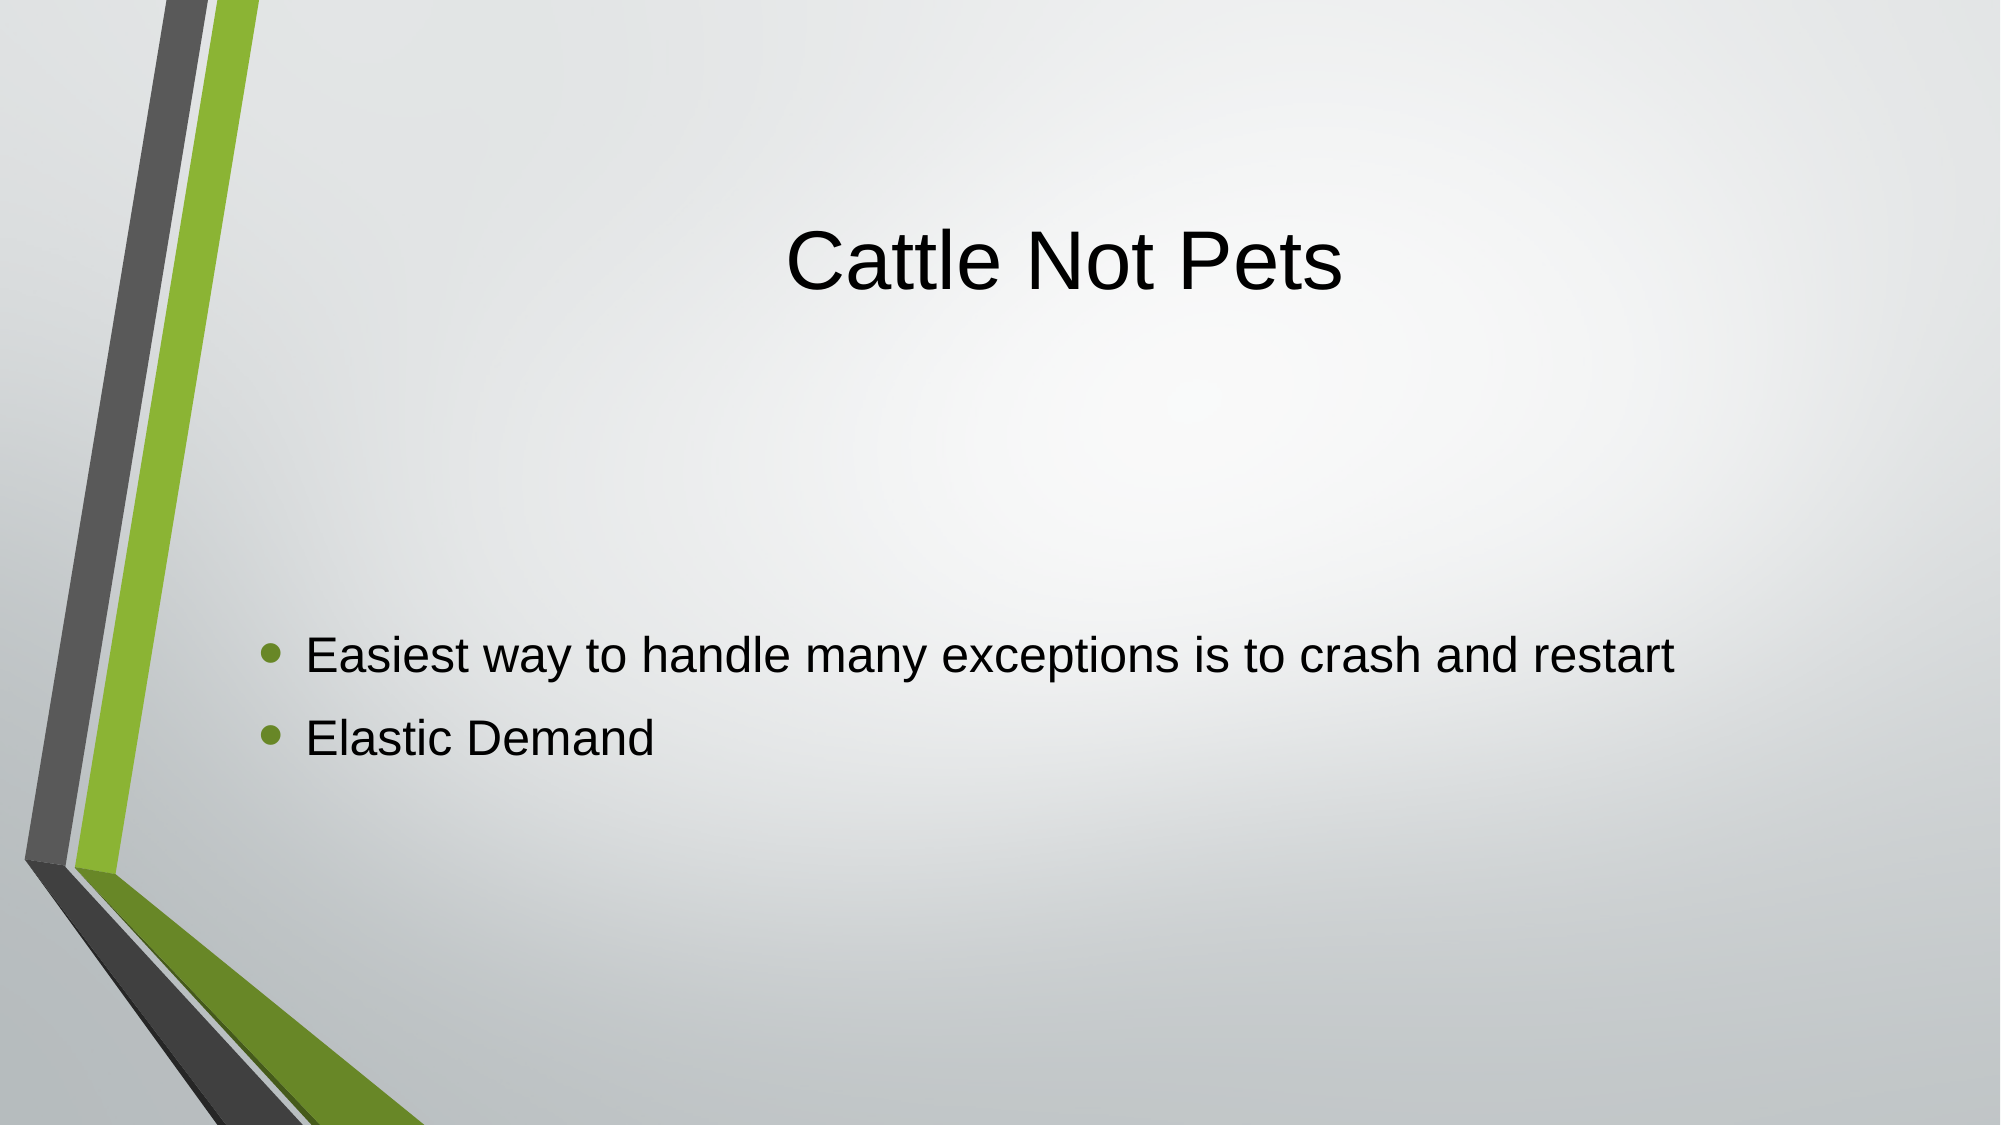

# Cattle Not Pets
Easiest way to handle many exceptions is to crash and restart
Elastic Demand